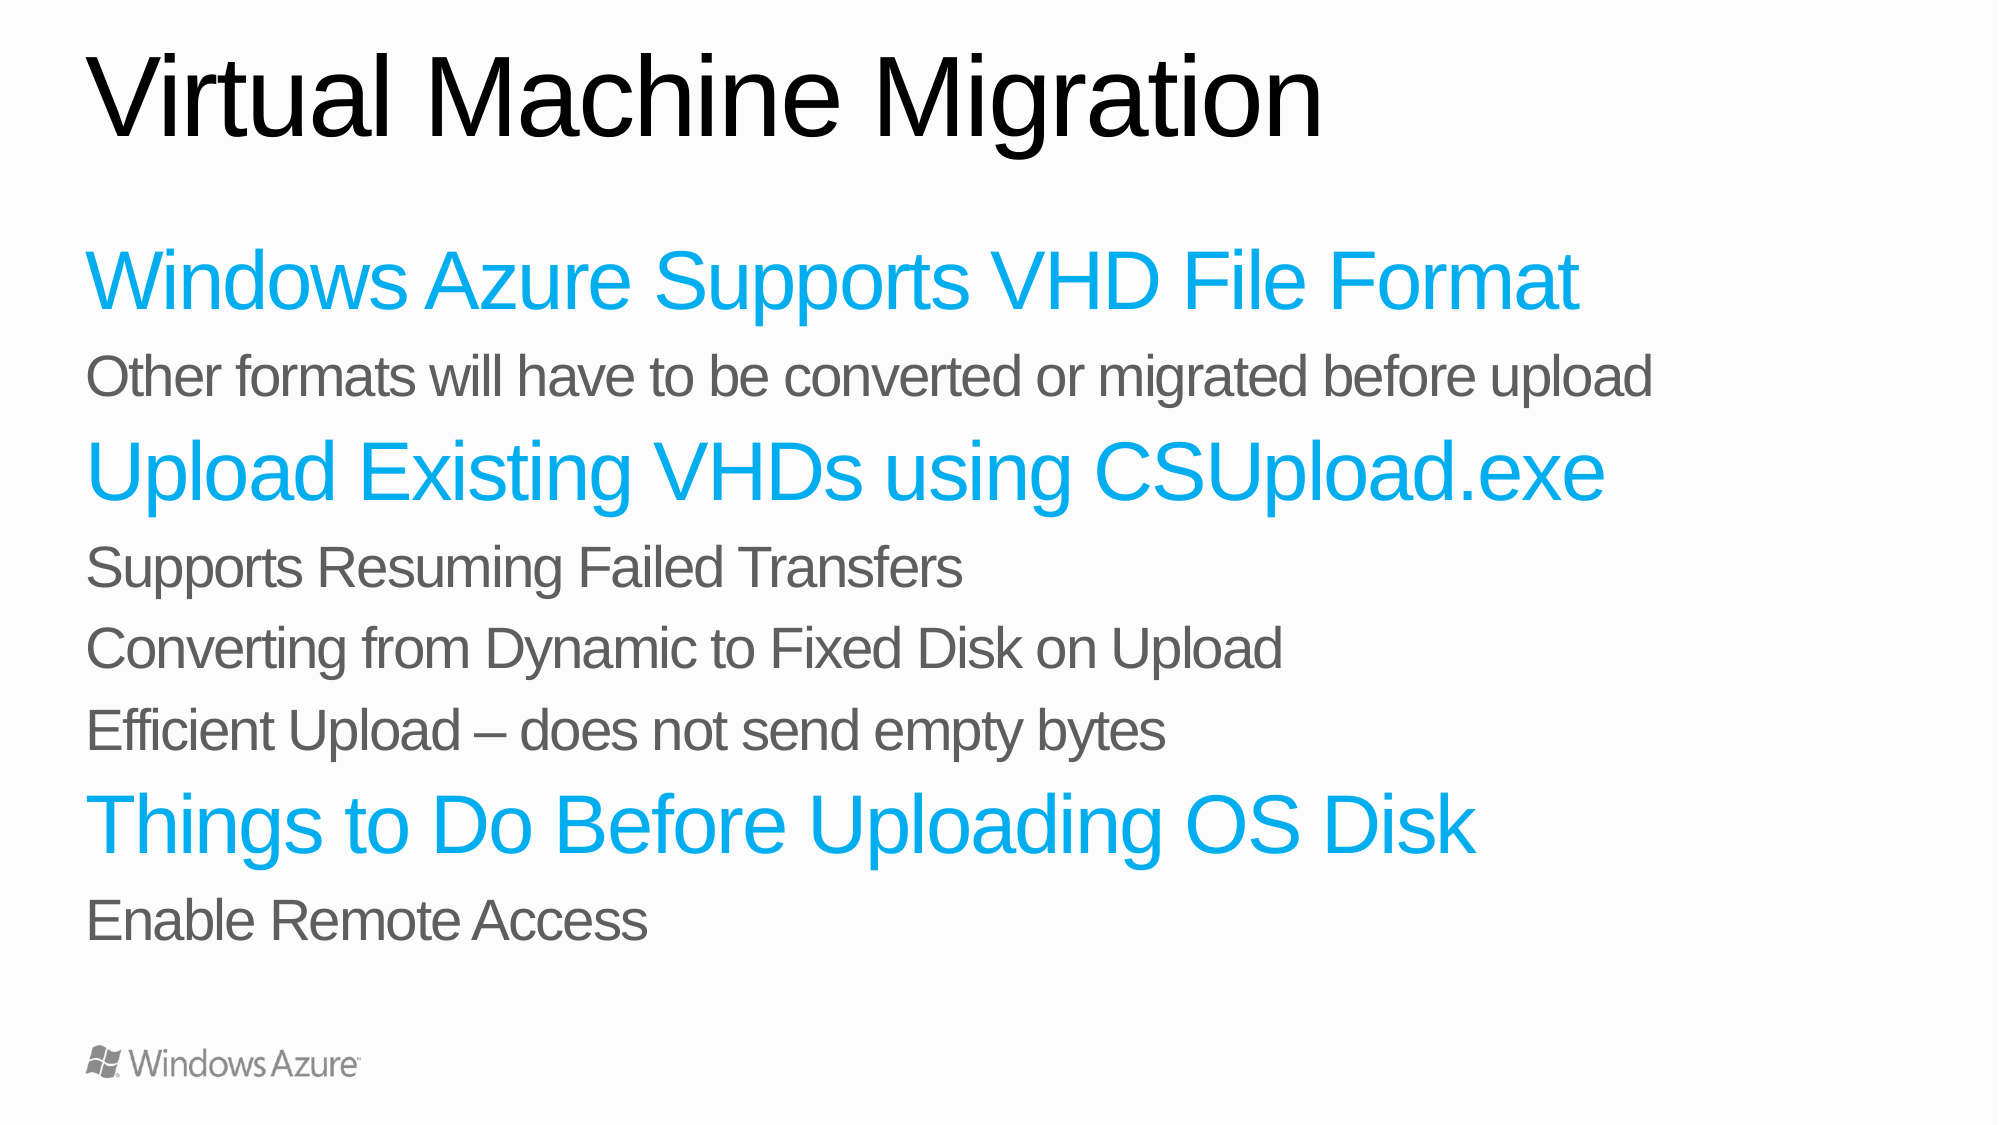

# Virtual Machine Migration
Windows Azure Supports VHD File Format
Other formats will have to be converted or migrated before upload
Upload Existing VHDs using CSUpload.exe
Supports Resuming Failed Transfers
Converting from Dynamic to Fixed Disk on Upload
Efficient Upload – does not send empty bytes
Things to Do Before Uploading OS Disk
Enable Remote Access